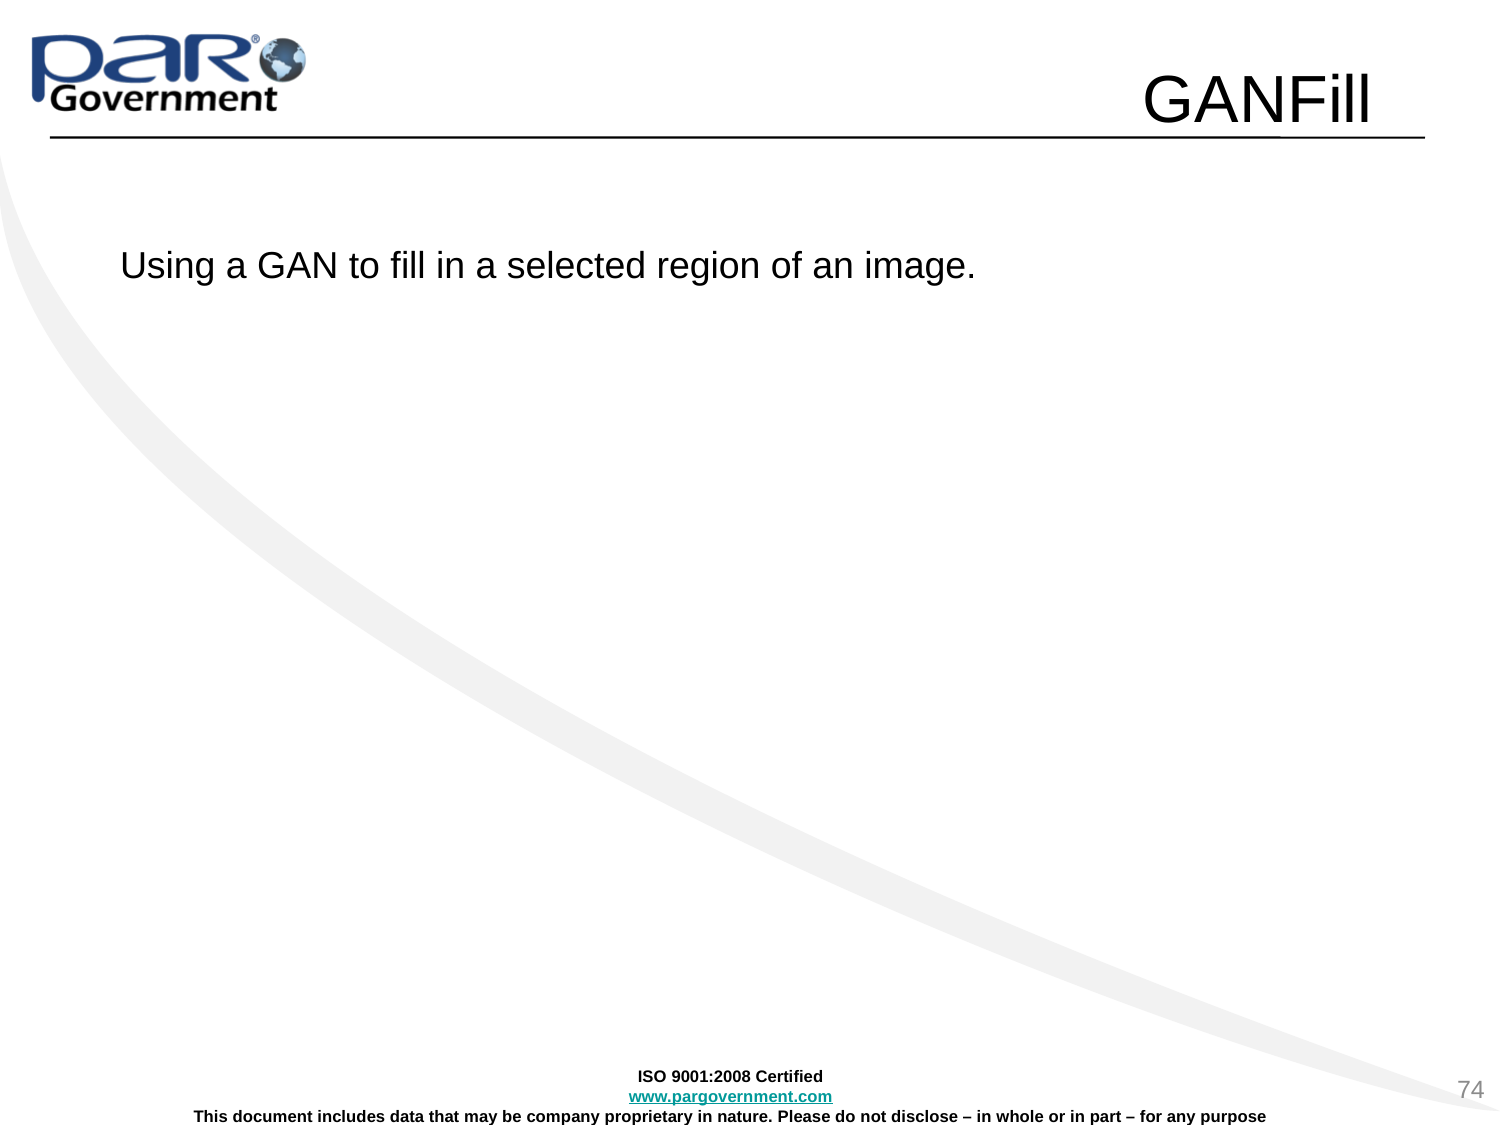

# GANFill
Using a GAN to fill in a selected region of an image.
74